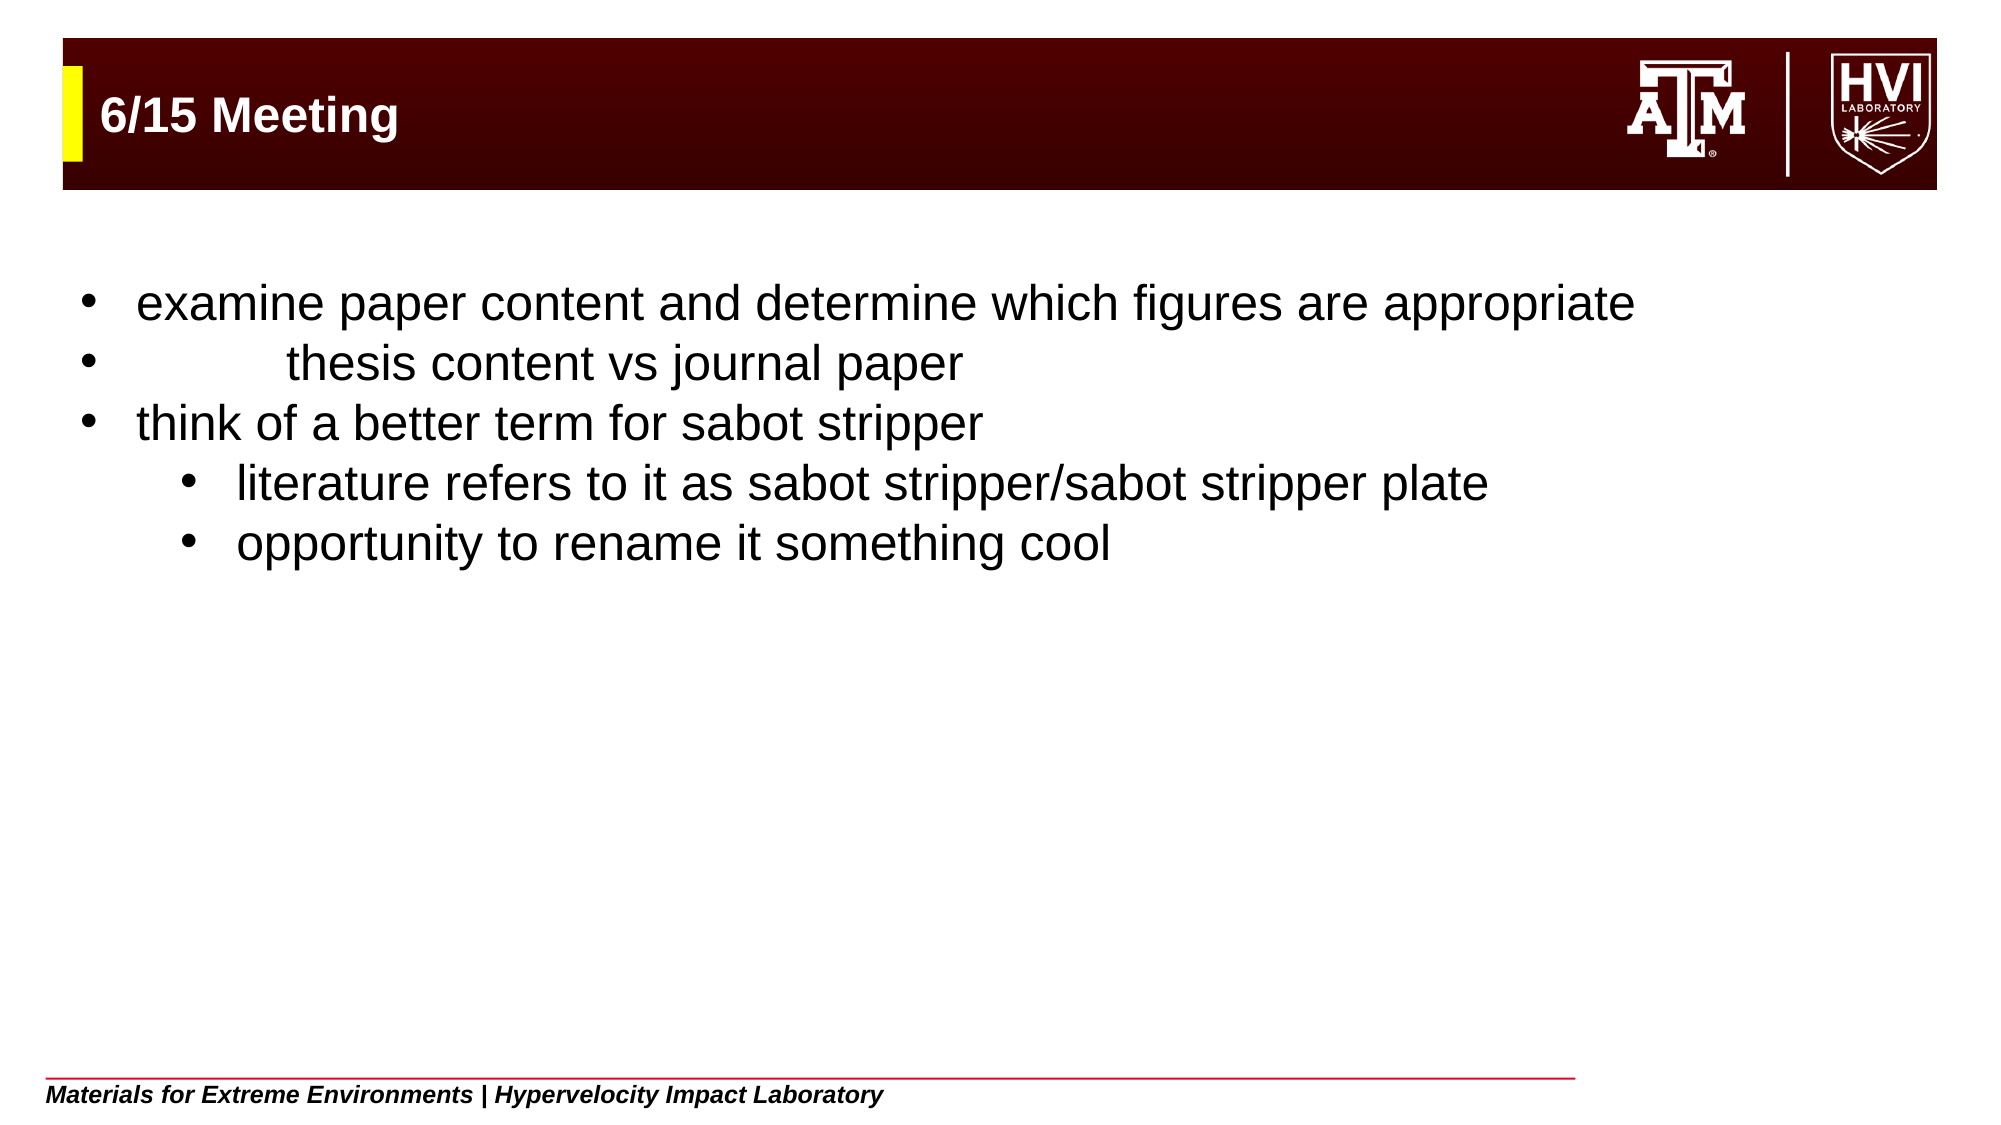

# 6/15 Meeting
examine paper content and determine which figures are appropriate
	thesis content vs journal paper
think of a better term for sabot stripper
literature refers to it as sabot stripper/sabot stripper plate
opportunity to rename it something cool